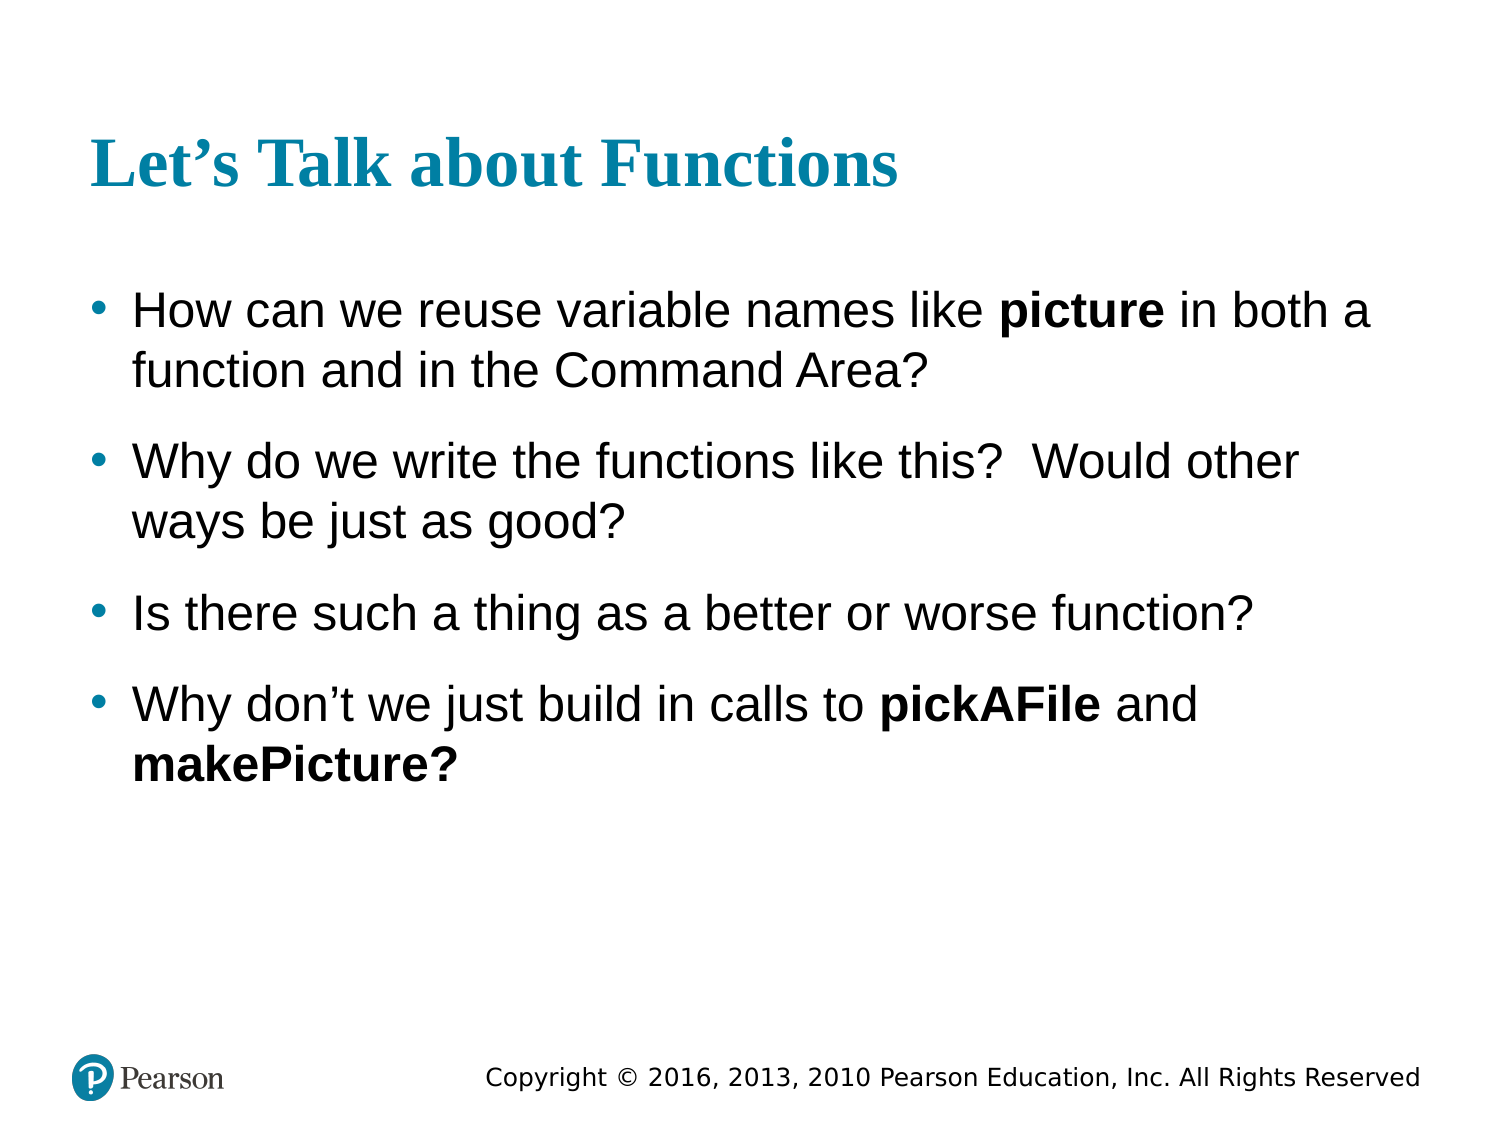

# Let’s Talk about Functions
How can we reuse variable names like picture in both a function and in the Command Area?
Why do we write the functions like this?  Would other ways be just as good?
Is there such a thing as a better or worse function?
Why don’t we just build in calls to pickAFile and makePicture?